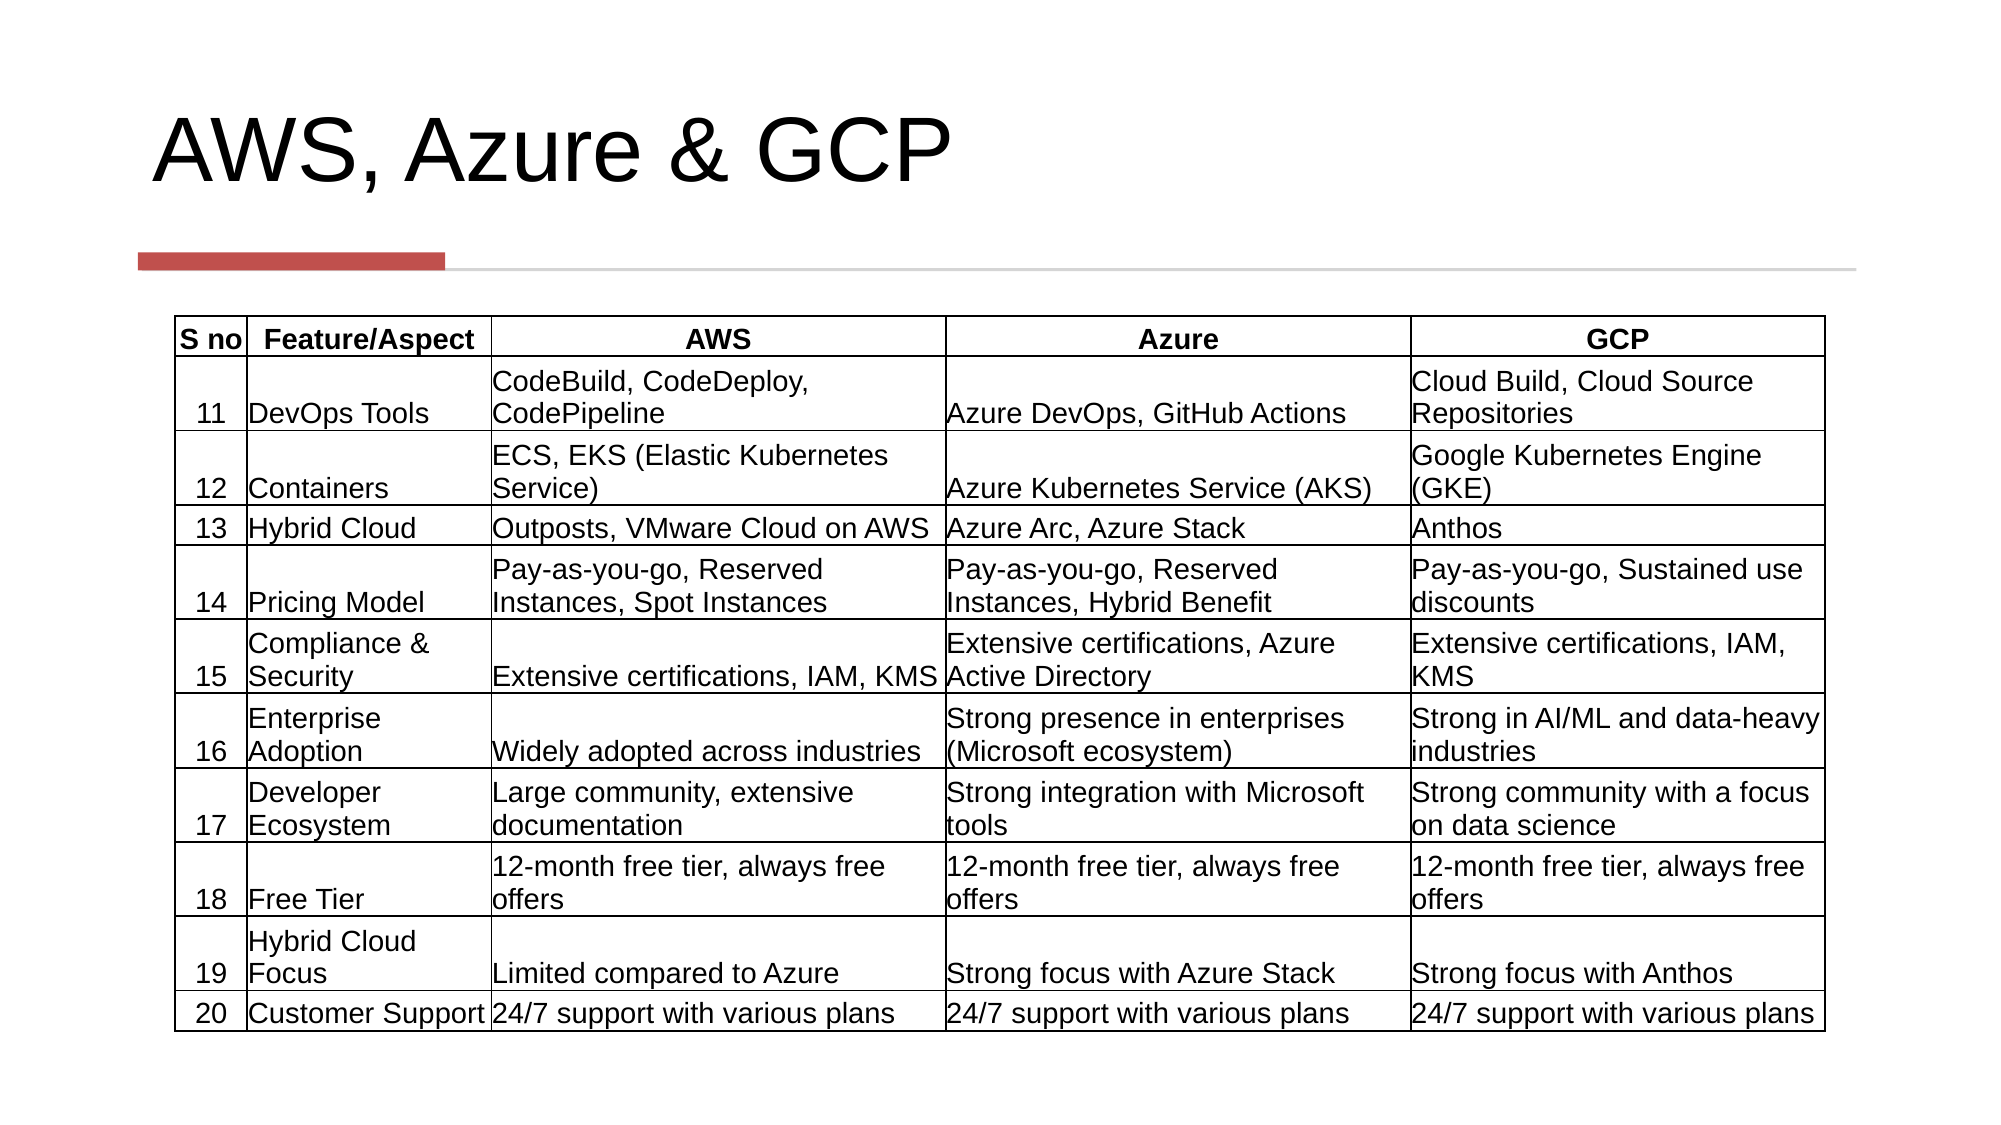

# AWS, Azure & GCP

| S no | Feature/Aspect | AWS | Azure | GCP |
| --- | --- | --- | --- | --- |
| 11 | DevOps Tools | CodeBuild, CodeDeploy, CodePipeline | Azure DevOps, GitHub Actions | Cloud Build, Cloud Source Repositories |
| 12 | Containers | ECS, EKS (Elastic Kubernetes Service) | Azure Kubernetes Service (AKS) | Google Kubernetes Engine (GKE) |
| 13 | Hybrid Cloud | Outposts, VMware Cloud on AWS | Azure Arc, Azure Stack | Anthos |
| 14 | Pricing Model | Pay-as-you-go, Reserved Instances, Spot Instances | Pay-as-you-go, Reserved Instances, Hybrid Benefit | Pay-as-you-go, Sustained use discounts |
| 15 | Compliance & Security | Extensive certifications, IAM, KMS | Extensive certifications, Azure Active Directory | Extensive certifications, IAM, KMS |
| 16 | Enterprise Adoption | Widely adopted across industries | Strong presence in enterprises (Microsoft ecosystem) | Strong in AI/ML and data-heavy industries |
| 17 | Developer Ecosystem | Large community, extensive documentation | Strong integration with Microsoft tools | Strong community with a focus on data science |
| 18 | Free Tier | 12-month free tier, always free offers | 12-month free tier, always free offers | 12-month free tier, always free offers |
| 19 | Hybrid Cloud Focus | Limited compared to Azure | Strong focus with Azure Stack | Strong focus with Anthos |
| 20 | Customer Support | 24/7 support with various plans | 24/7 support with various plans | 24/7 support with various plans |